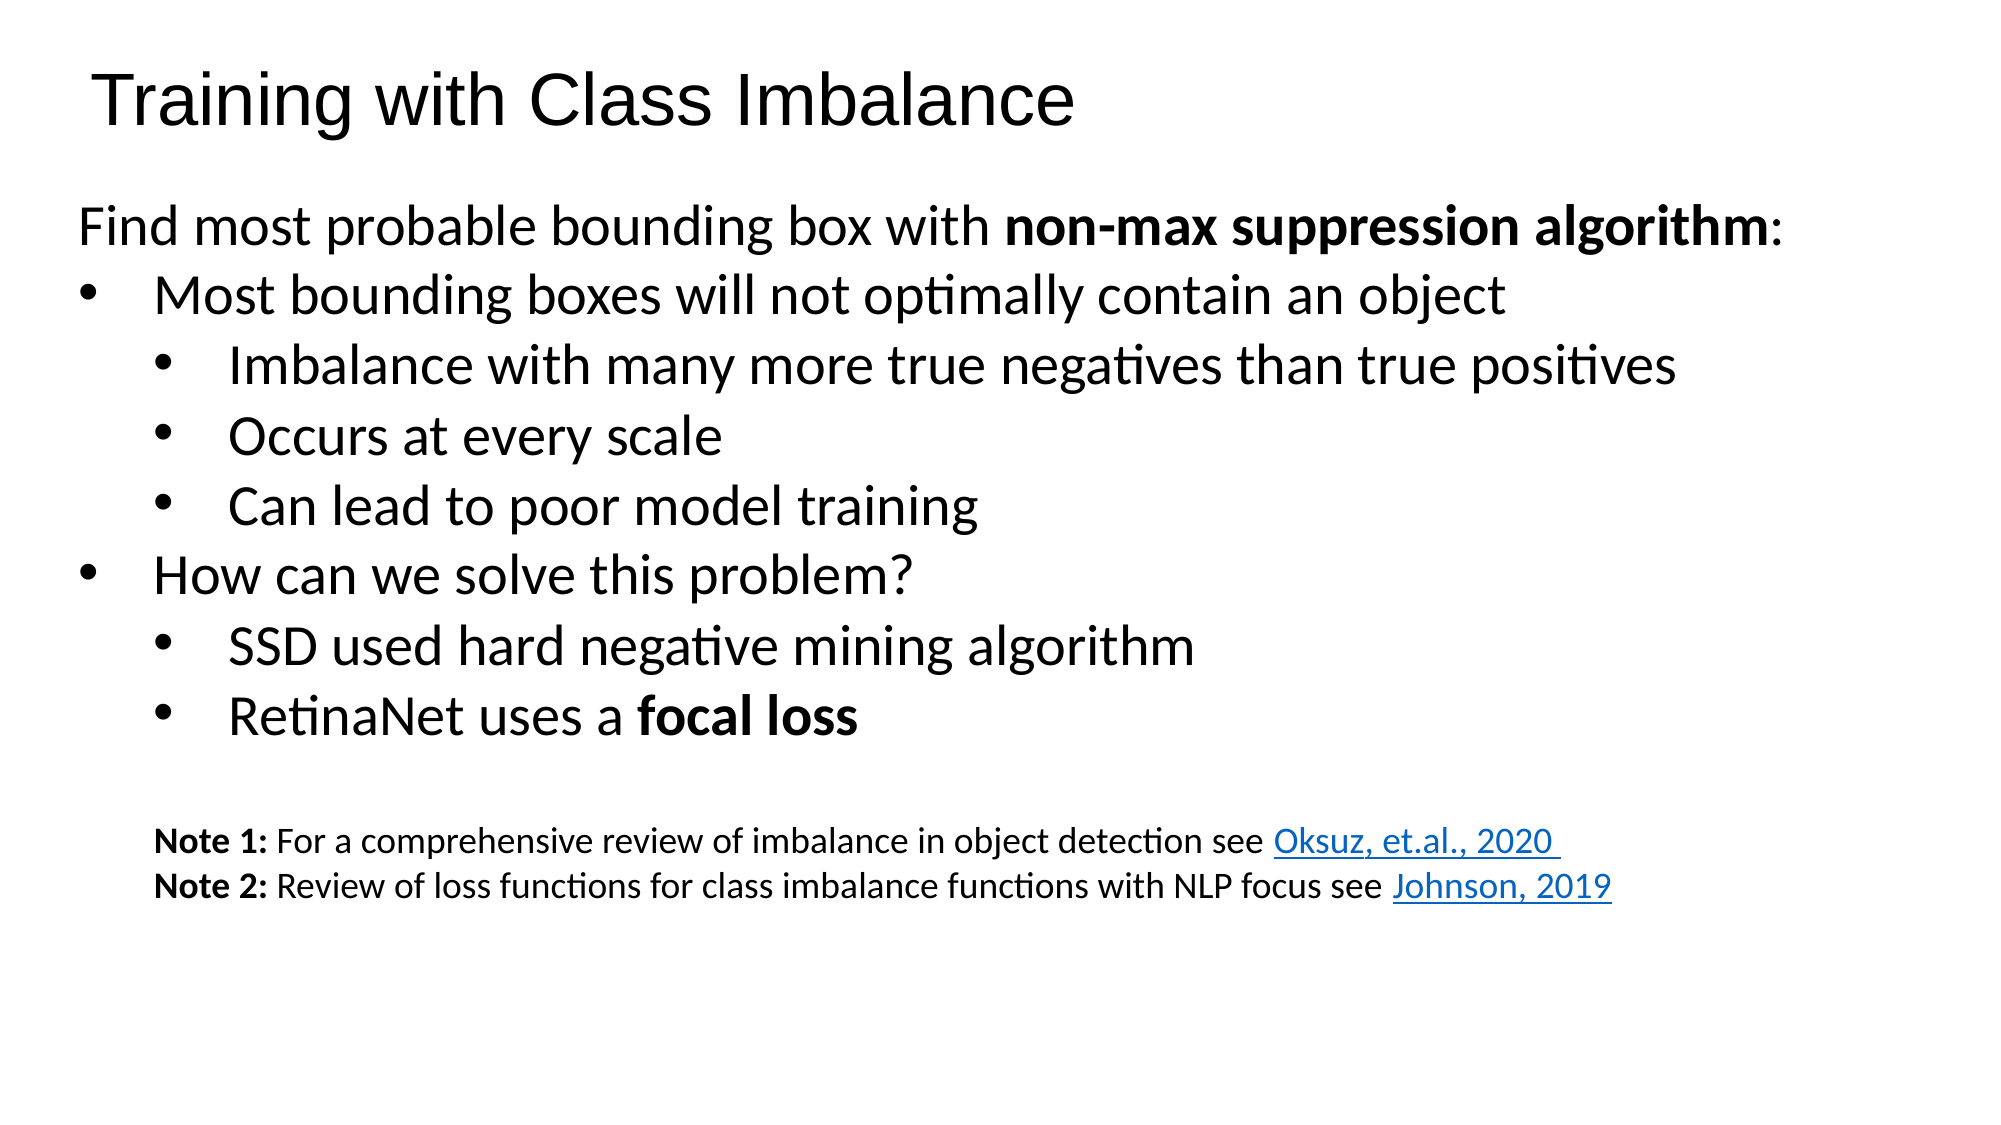

Training with Class Imbalance
Find most probable bounding box with non-max suppression algorithm:
Most bounding boxes will not optimally contain an object
Imbalance with many more true negatives than true positives
Occurs at every scale
Can lead to poor model training
How can we solve this problem?
SSD used hard negative mining algorithm
RetinaNet uses a focal loss

Note 1: For a comprehensive review of imbalance in object detection see Oksuz, et.al., 2020
Note 2: Review of loss functions for class imbalance functions with NLP focus see Johnson, 2019